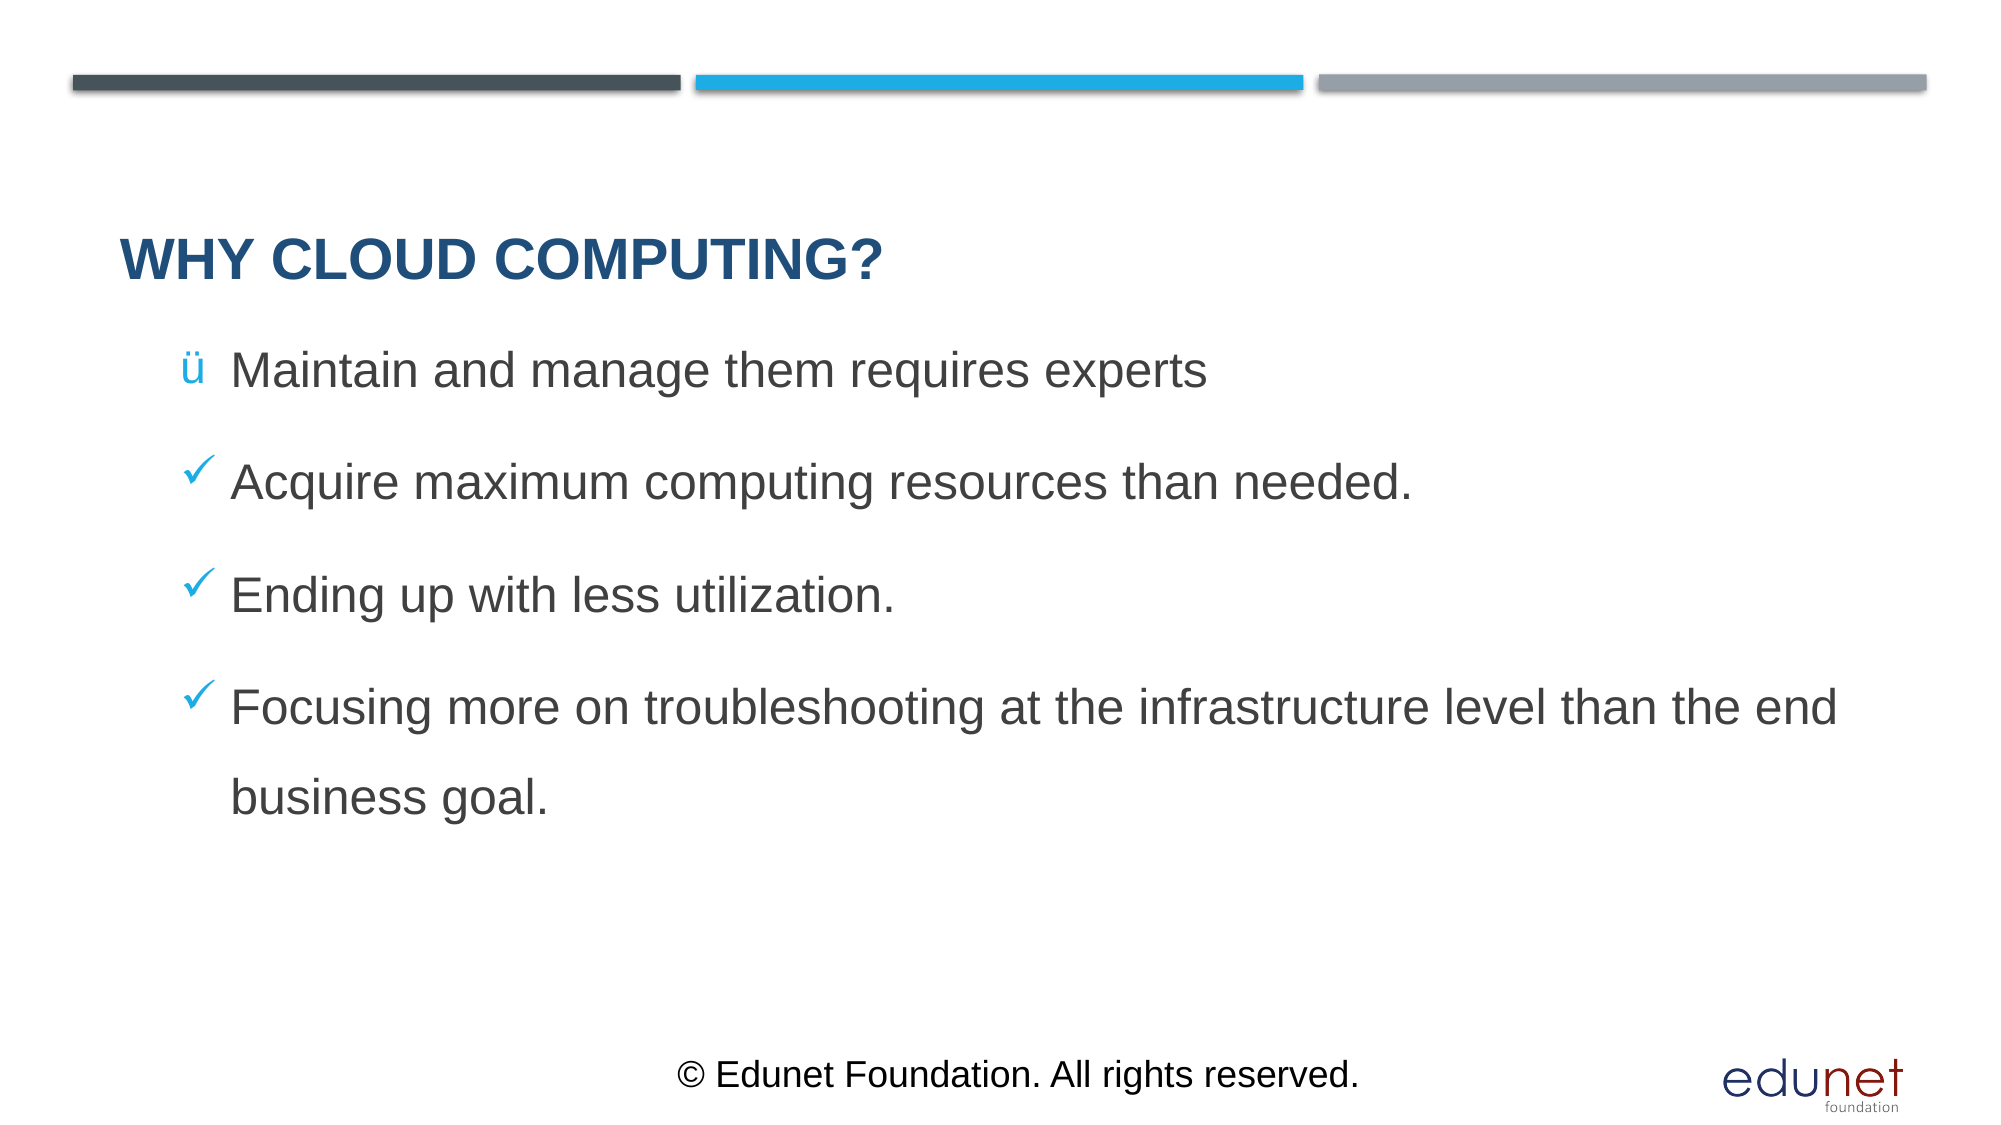

# Why Cloud Computing?
Maintain and manage them requires experts
Acquire maximum computing resources than needed.
Ending up with less utilization.
Focusing more on troubleshooting at the infrastructure level than the end business goal.

© Edunet Foundation. All rights reserved.